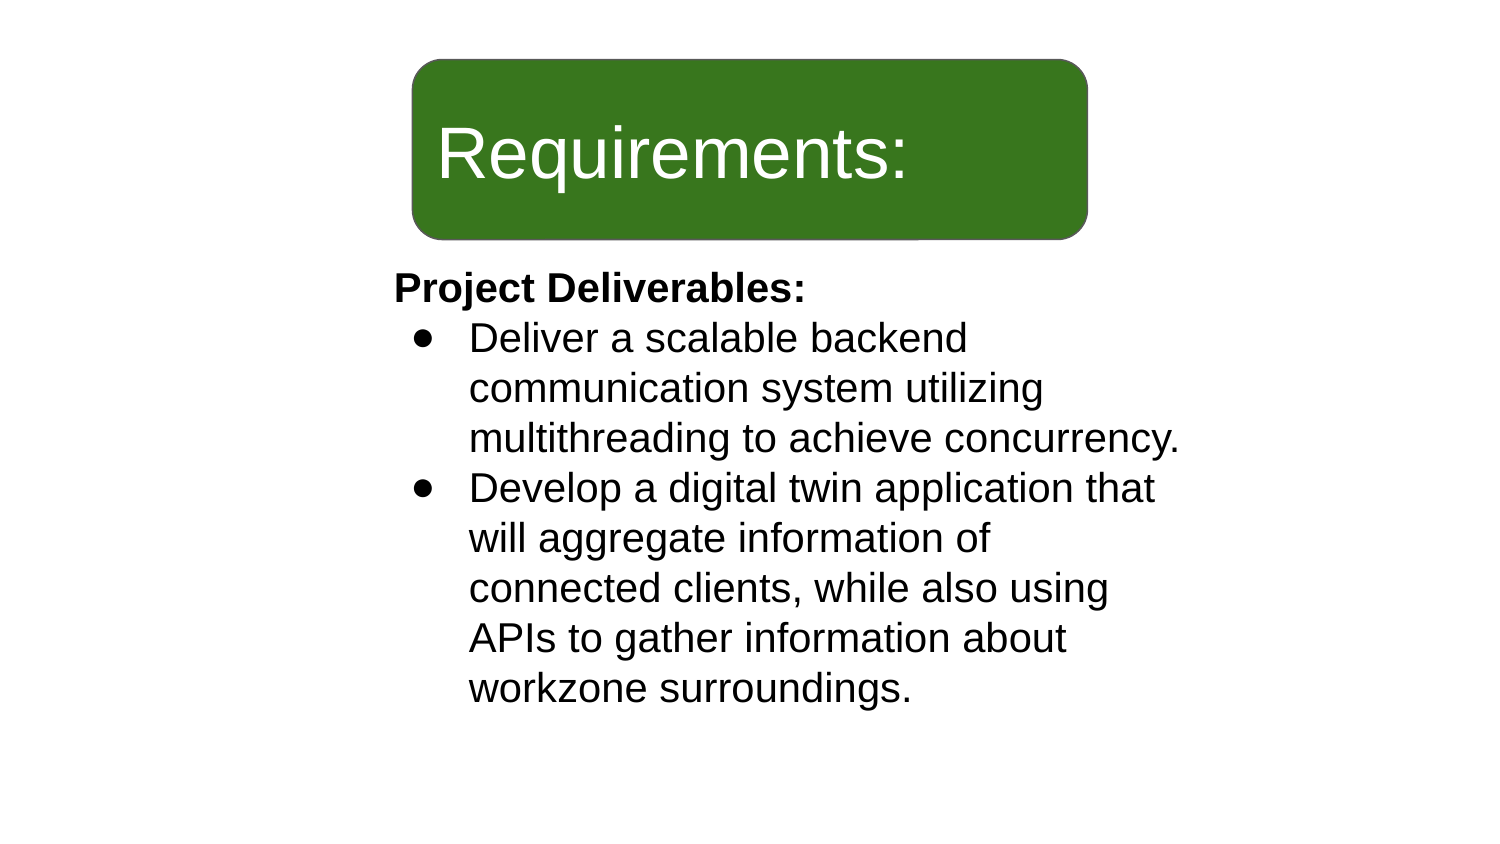

Requirements:
Project Deliverables:
Deliver a scalable backend communication system utilizing multithreading to achieve concurrency.
Develop a digital twin application that will aggregate information of connected clients, while also using APIs to gather information about workzone surroundings.